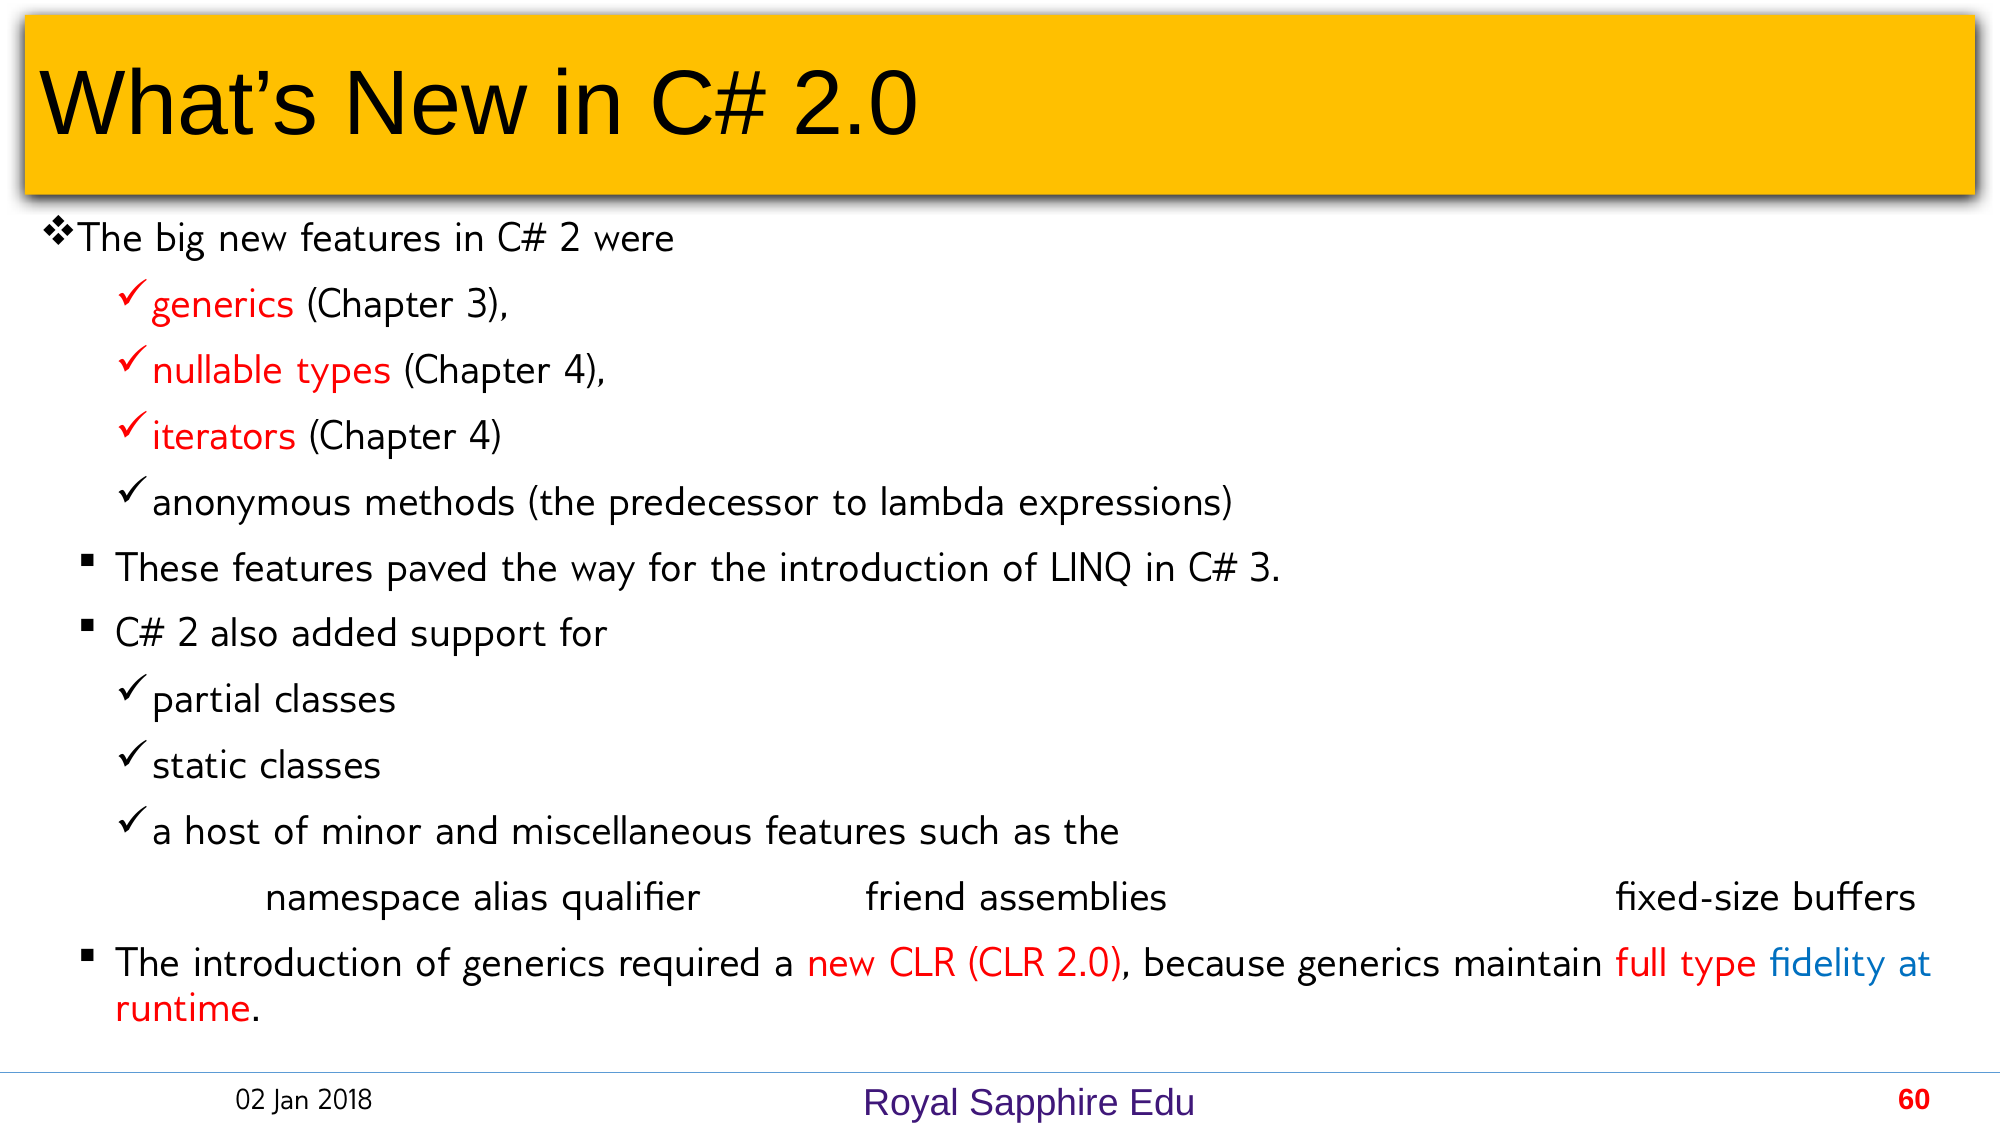

# What’s New in C# 2.0
The big new features in C# 2 were
generics (Chapter 3),
nullable types (Chapter 4),
iterators (Chapter 4)
anonymous methods (the predecessor to lambda expressions)
These features paved the way for the introduction of LINQ in C# 3.
C# 2 also added support for
partial classes
static classes
a host of minor and miscellaneous features such as the
	namespace alias qualifier		friend assemblies			fixed-size buffers
The introduction of generics required a new CLR (CLR 2.0), because generics maintain full type fidelity at runtime.
02 Jan 2018
60